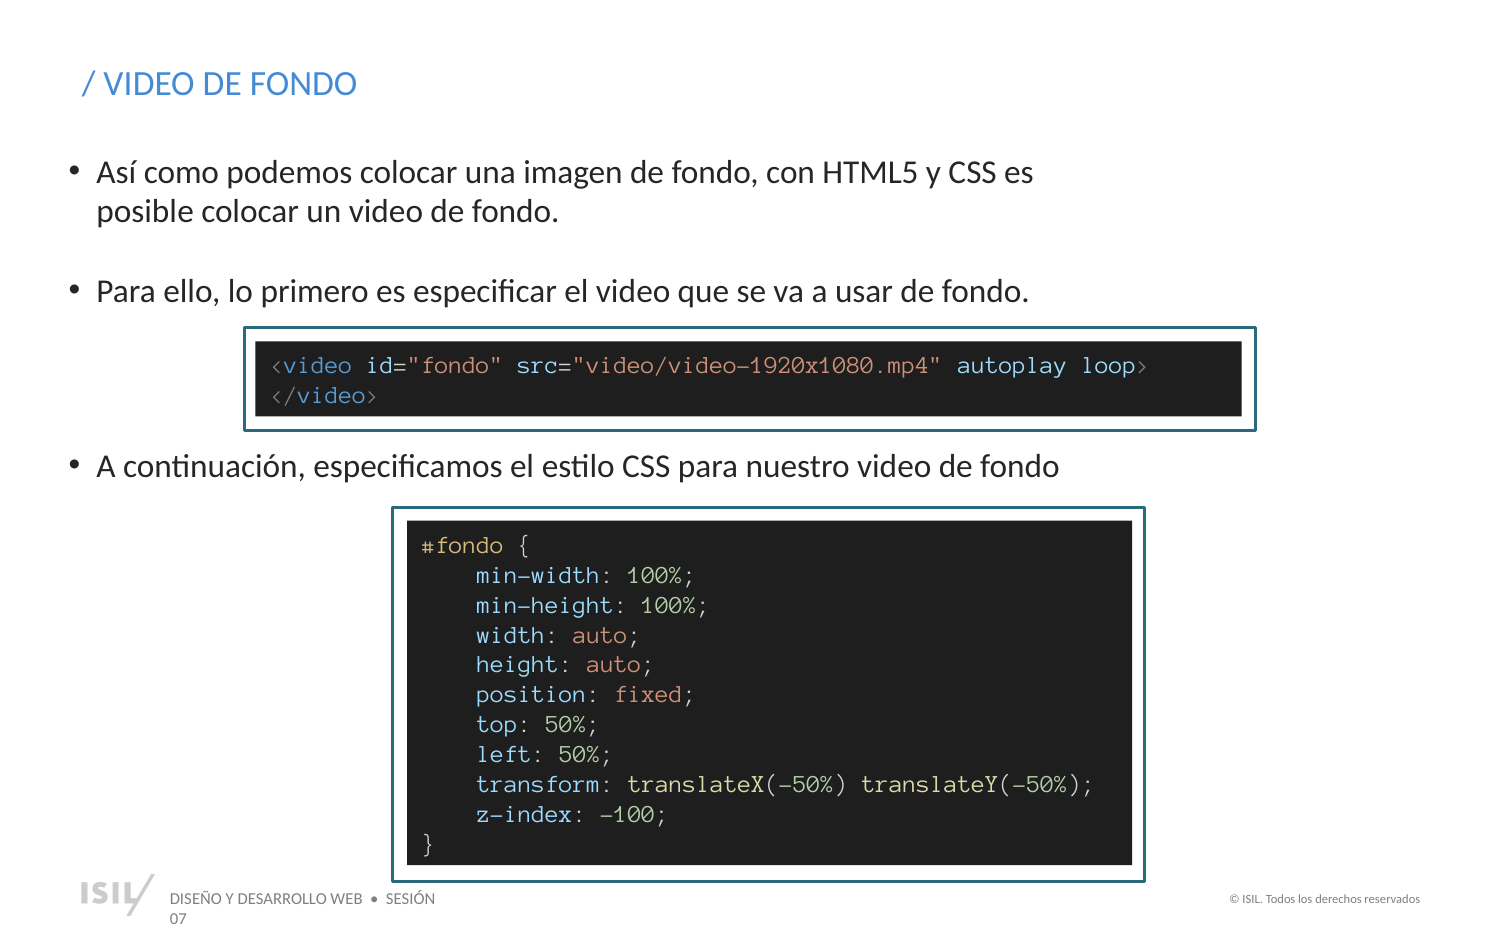

/ VIDEO DE FONDO
Así como podemos colocar una imagen de fondo, con HTML5 y CSS es posible colocar un video de fondo.

Para ello, lo primero es especificar el video que se va a usar de fondo.

<video id="fondo" src="video/video-1920x1080.mp4" autoplay loop>
</video>
A continuación, especificamos el estilo CSS para nuestro video de fondo

#fondo {
    min-width: 100%;
    min-height: 100%;
    width: auto;
    height: auto;
    position: fixed;
    top: 50%;
    left: 50%;
    transform: translateX(-50%) translateY(-50%);
    z-index: -100;
}